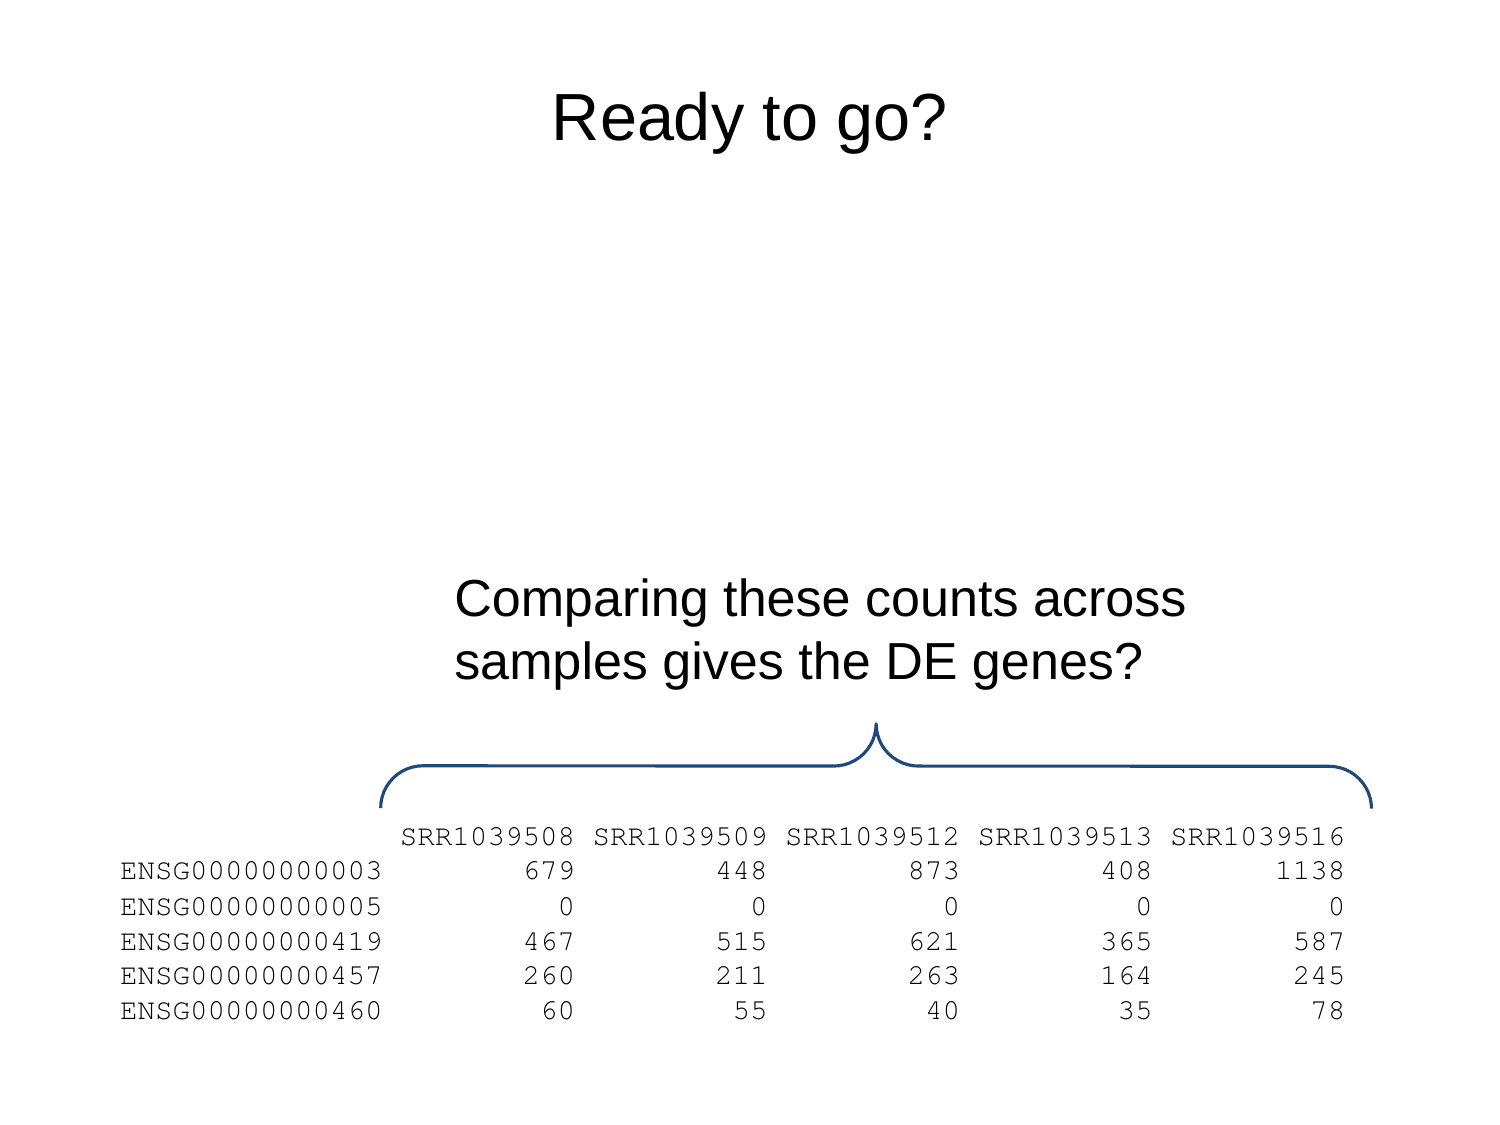

# Ready to go?

Comparing these counts across samples gives the DE genes?
                SRR1039508 SRR1039509 SRR1039512 SRR1039513 SRR1039516
ENSG00000000003        679        448        873        408       1138
ENSG00000000005          0          0          0          0          0
ENSG00000000419        467        515        621        365        587
ENSG00000000457        260        211        263        164        245
ENSG00000000460         60         55         40         35         78